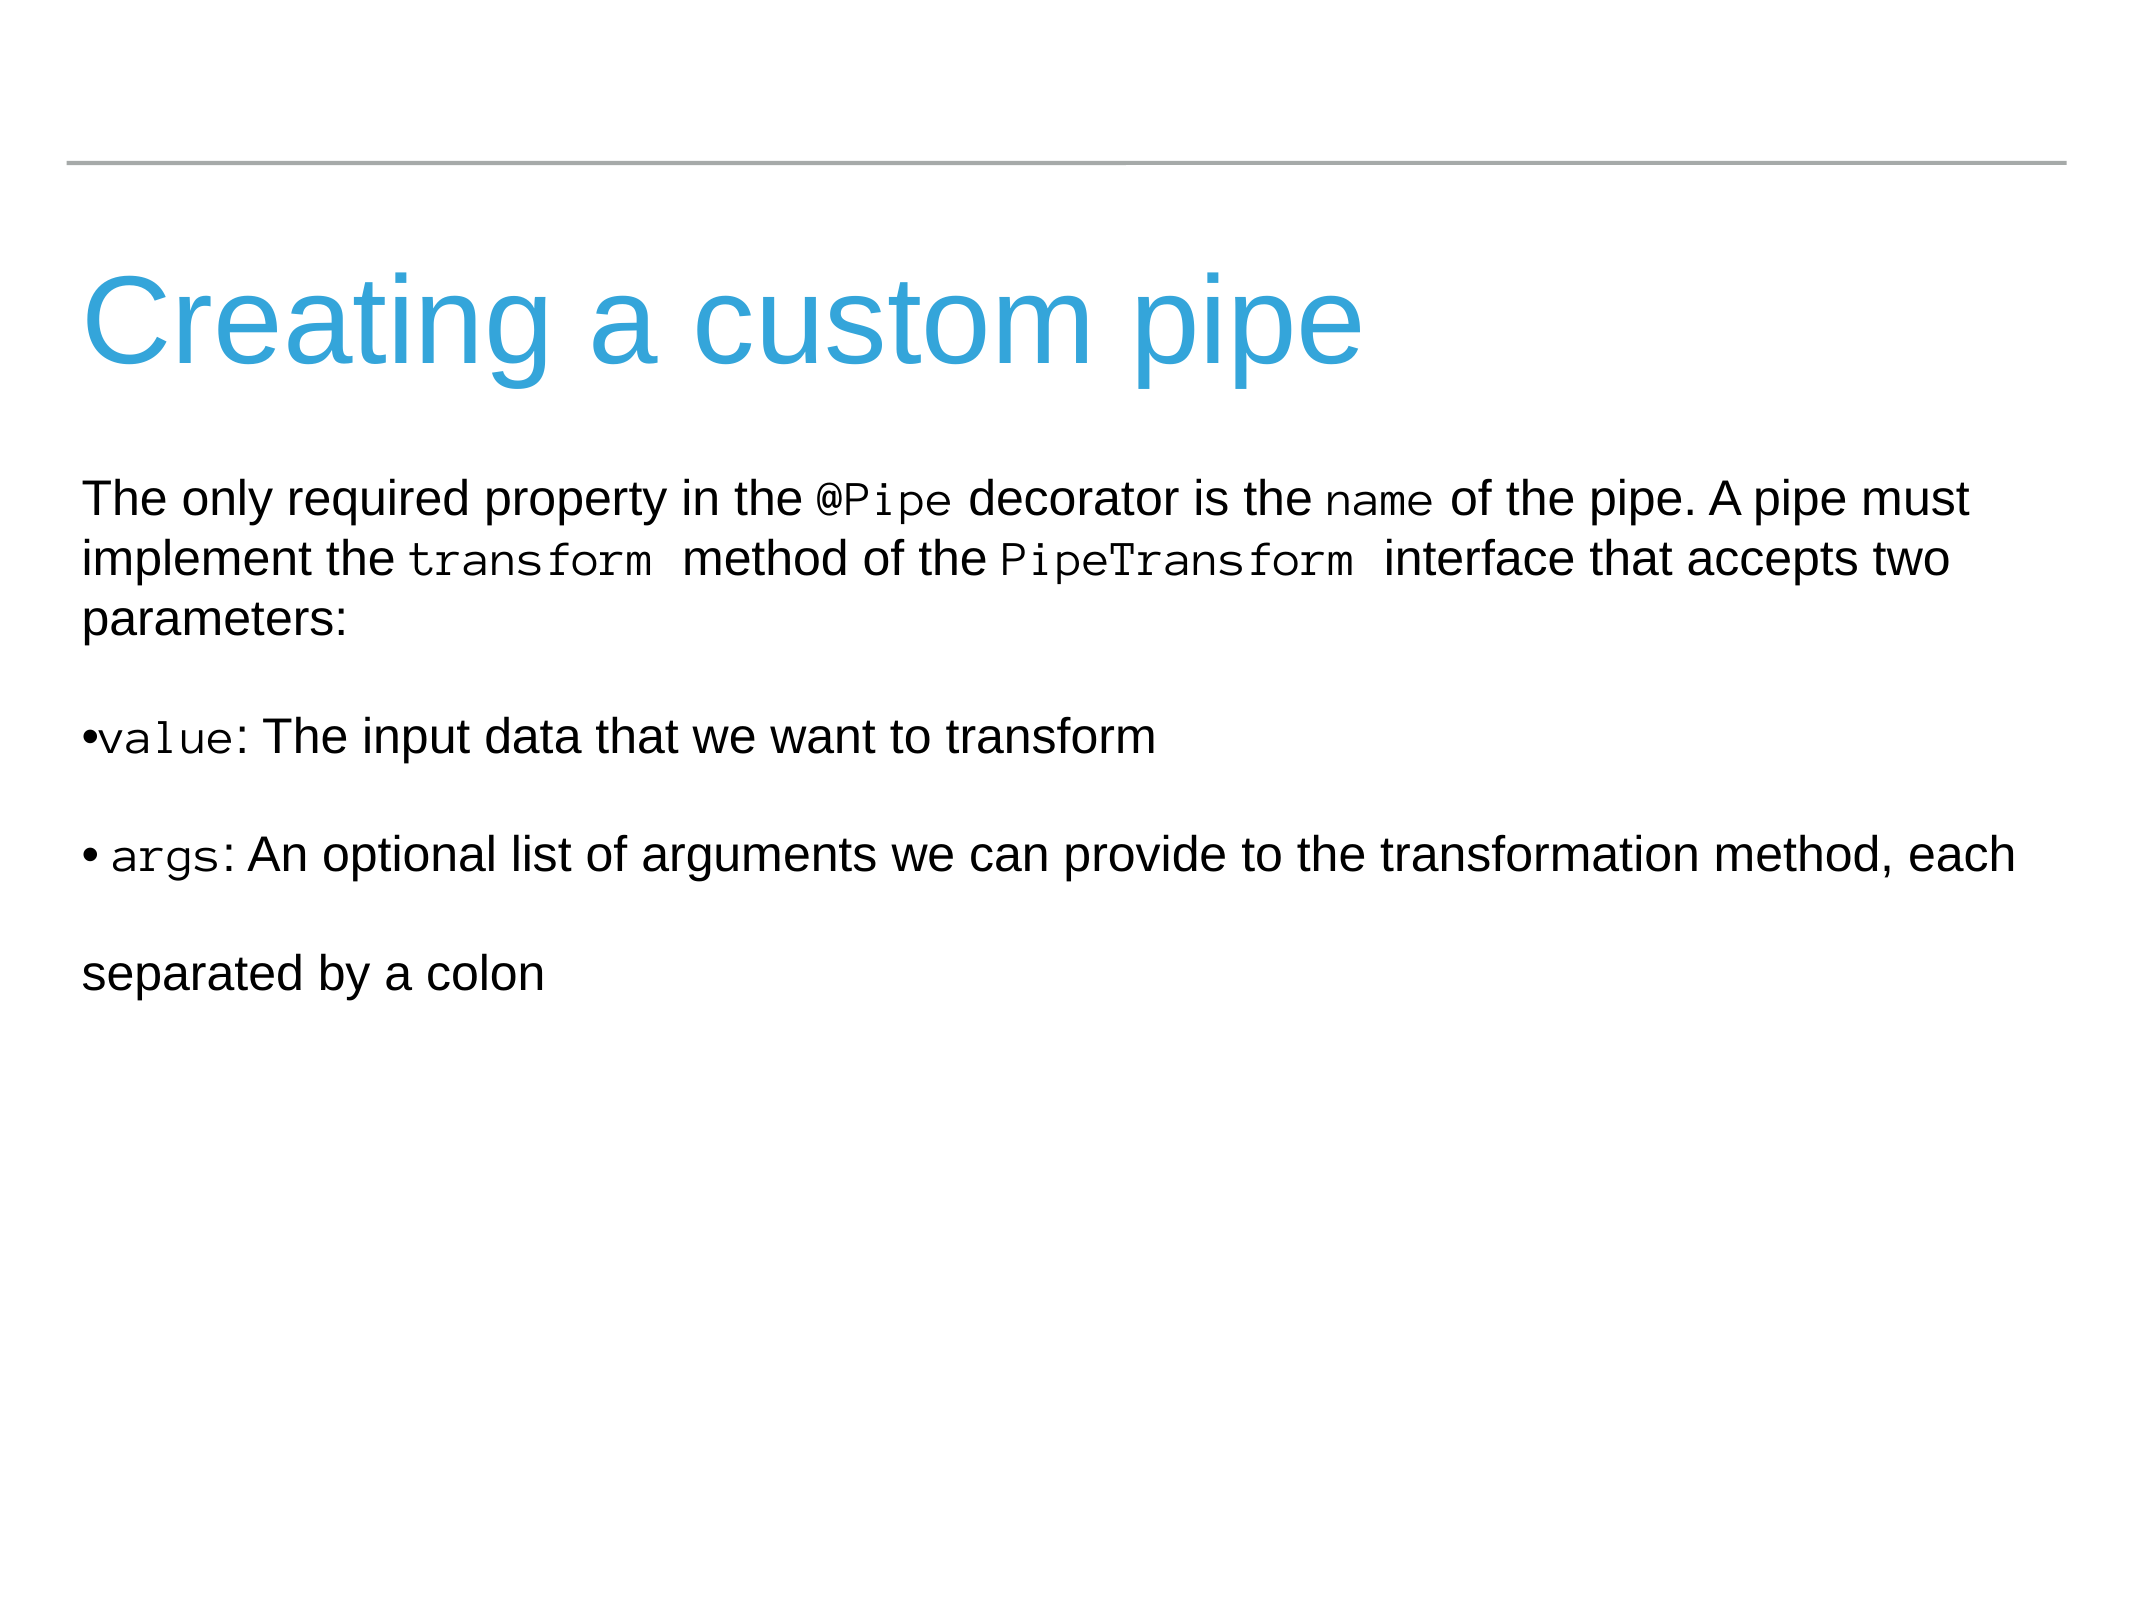

# Creating a custom pipe

The only required property in the @Pipe decorator is the name of the pipe. A pipe must implement the transform method of the PipeTransform interface that accepts two parameters:
•value: The input data that we want to transform
• args: An optional list of arguments we can provide to the transformation method, each
separated by a colon